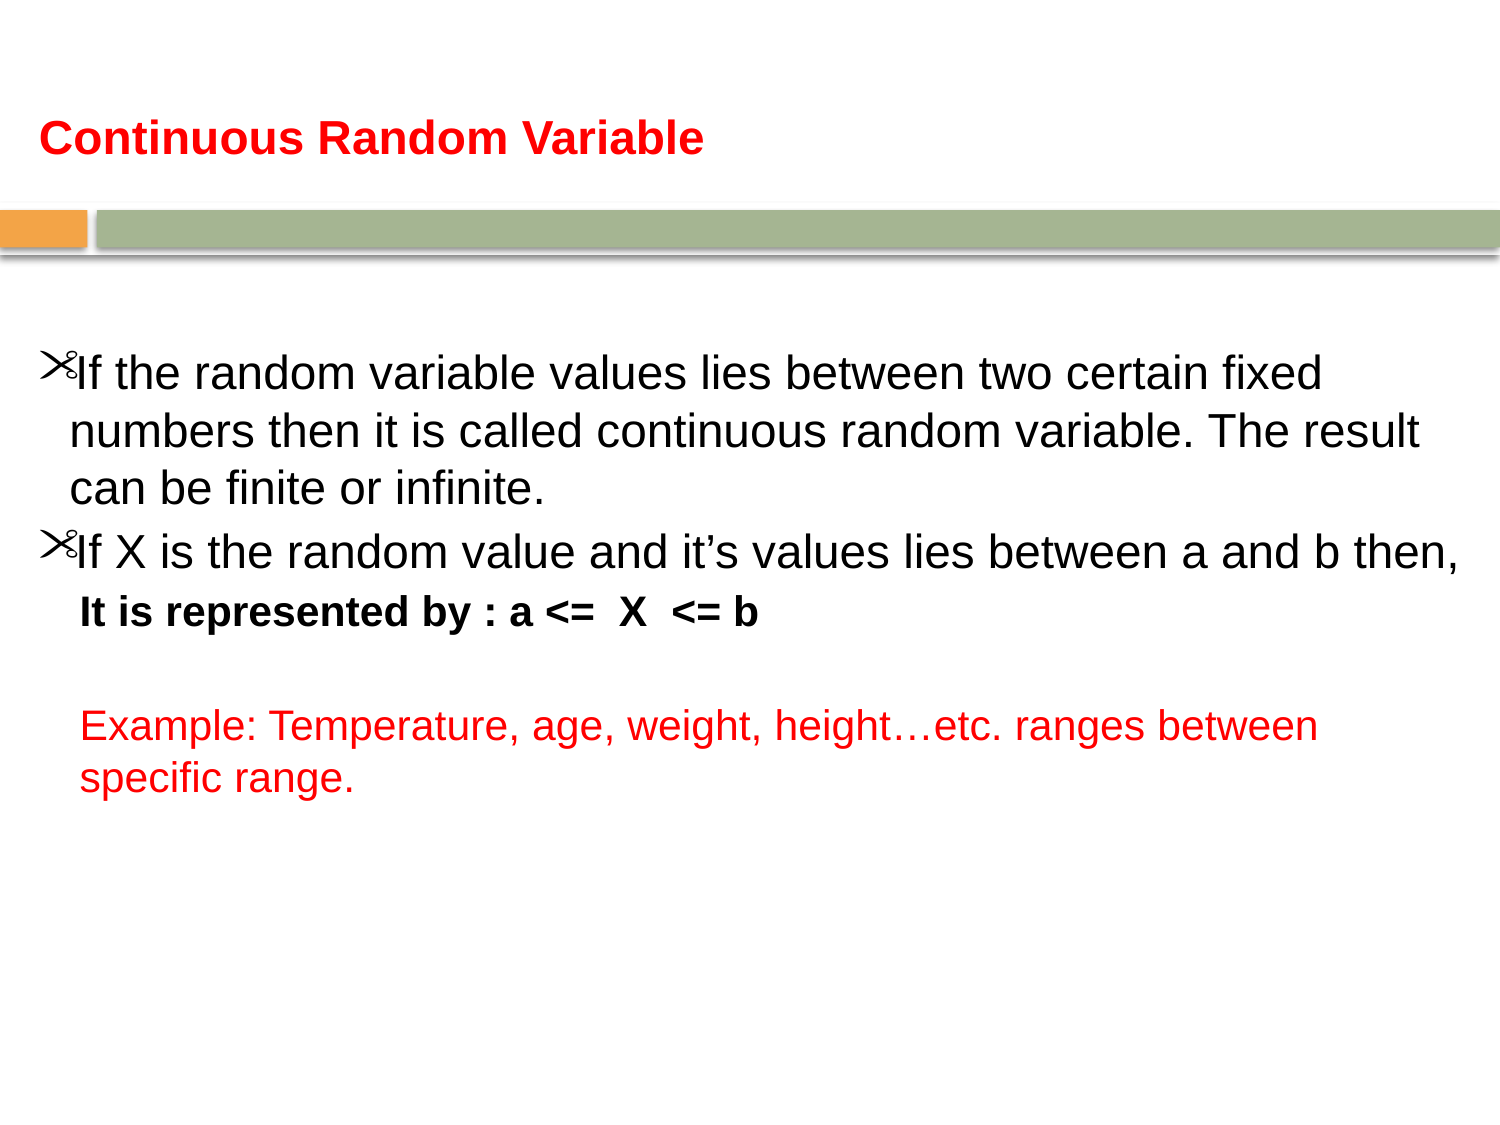

Continuous Random Variable

If the random variable values lies between two certain fixed numbers then it is called continuous random variable. The result can be finite or infinite.
If X is the random value and it’s values lies between a and b then,
	It is represented by : a <=  X  <= b

	Example: Temperature, age, weight, height…etc. ranges between specific range.